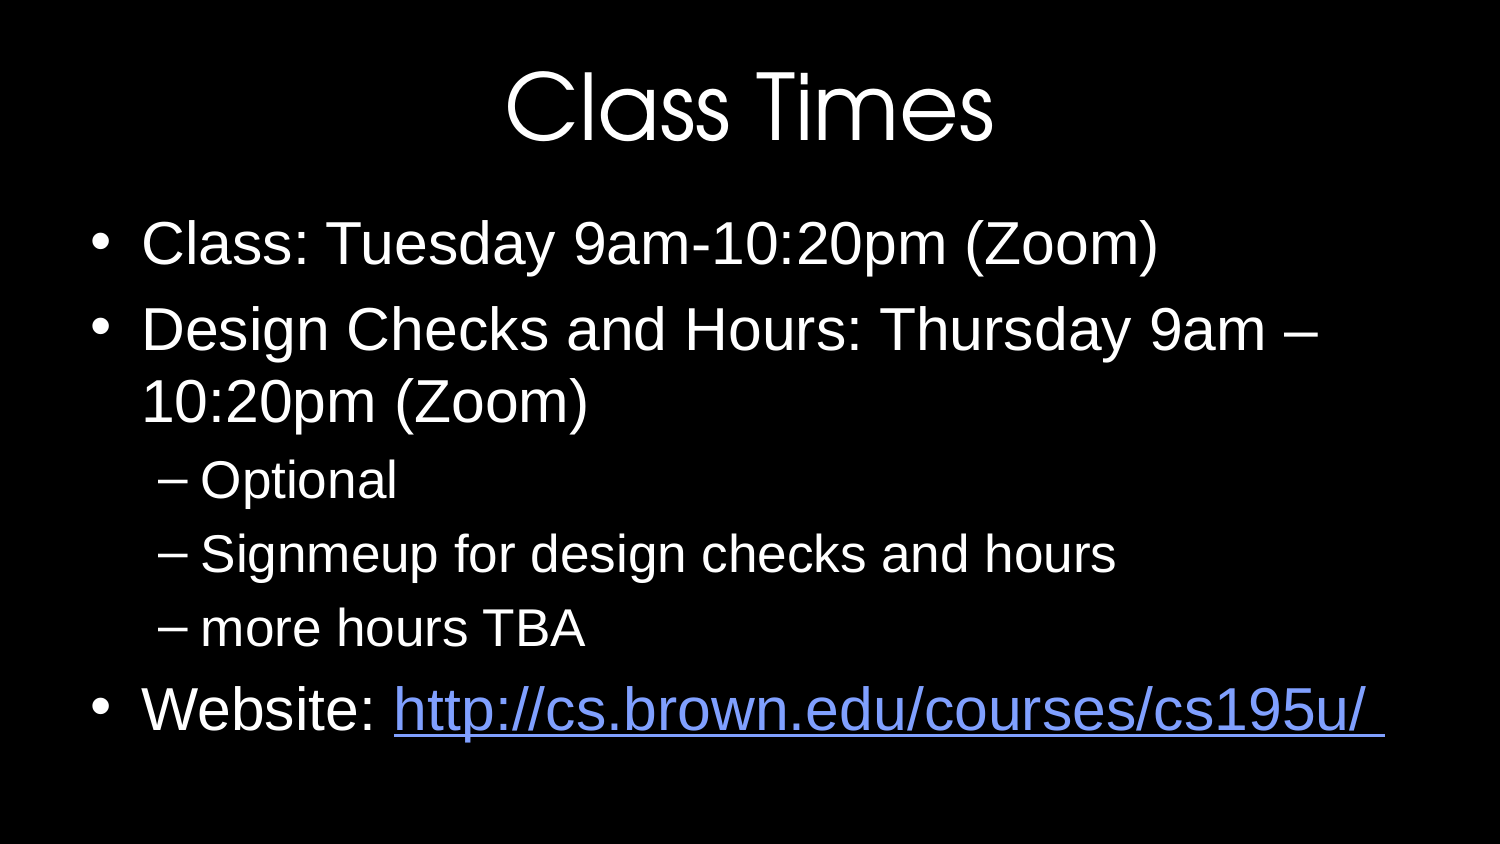

# Class Times
Class: Tuesday 9am-10:20pm (Zoom)
Design Checks and Hours: Thursday 9am – 10:20pm (Zoom)
Optional
Signmeup for design checks and hours
more hours TBA
Website: http://cs.brown.edu/courses/cs195u/